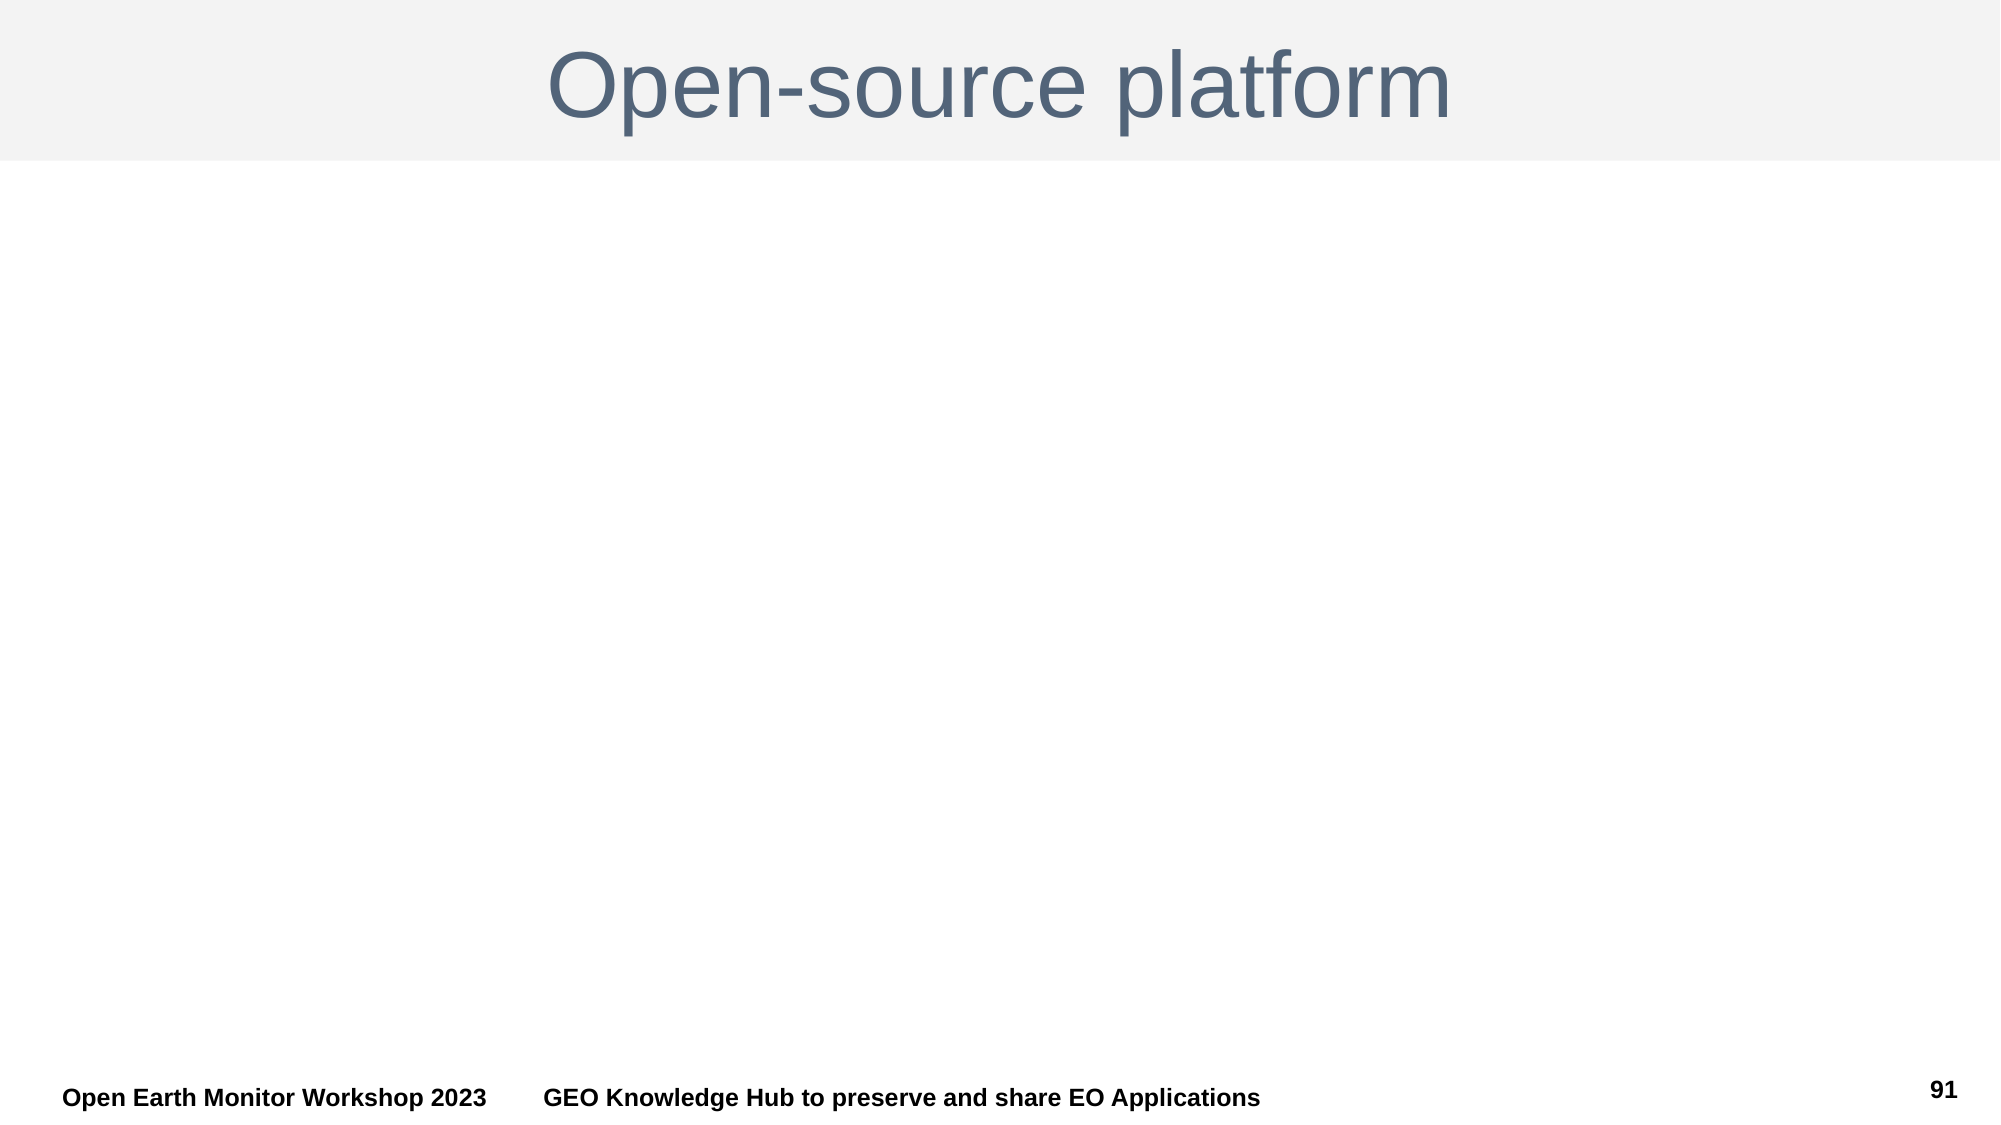

Open-source platform
91
Open Earth Monitor Workshop 2023
GEO Knowledge Hub to preserve and share EO Applications